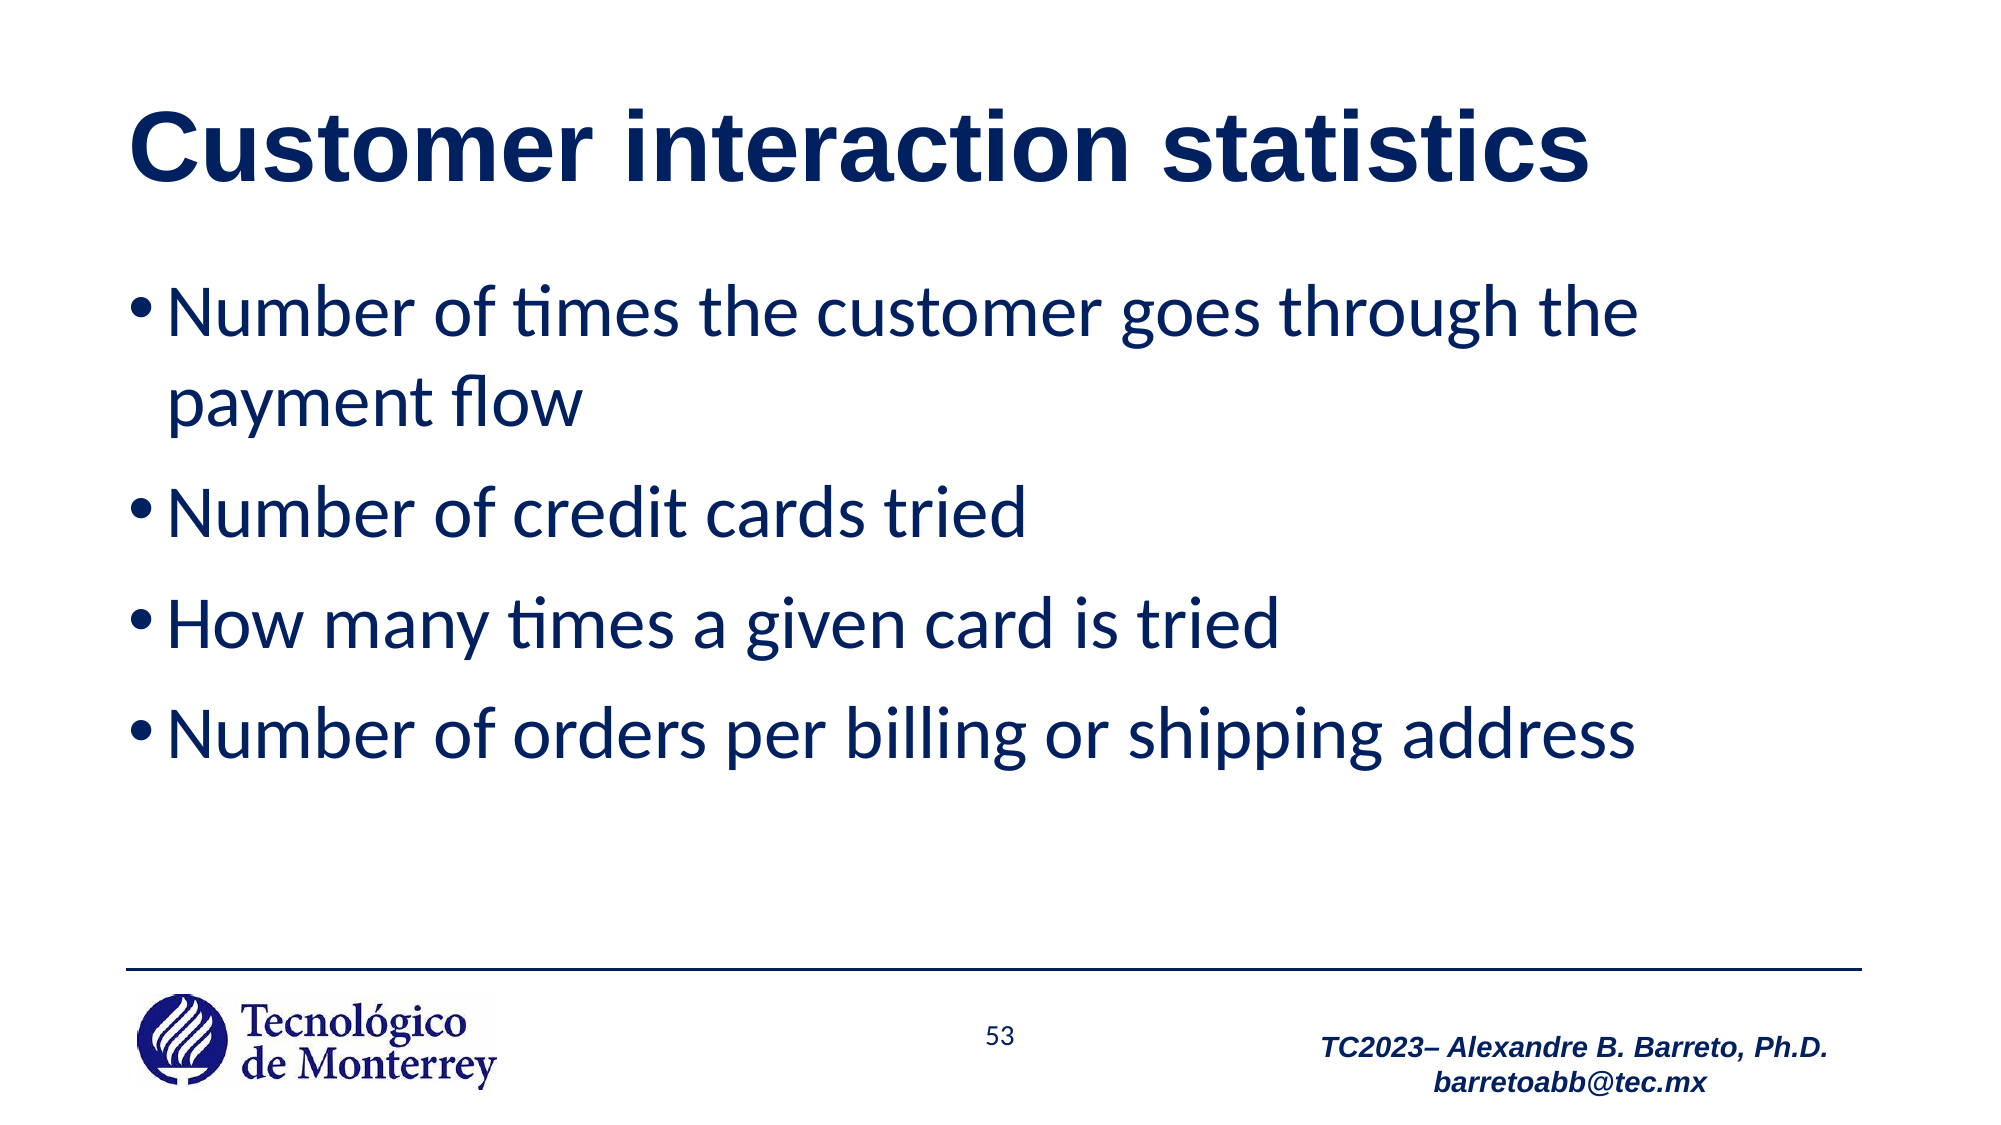

# Customer interaction statistics
Number of times the customer goes through the payment flow
Number of credit cards tried
How many times a given card is tried
Number of orders per billing or shipping address